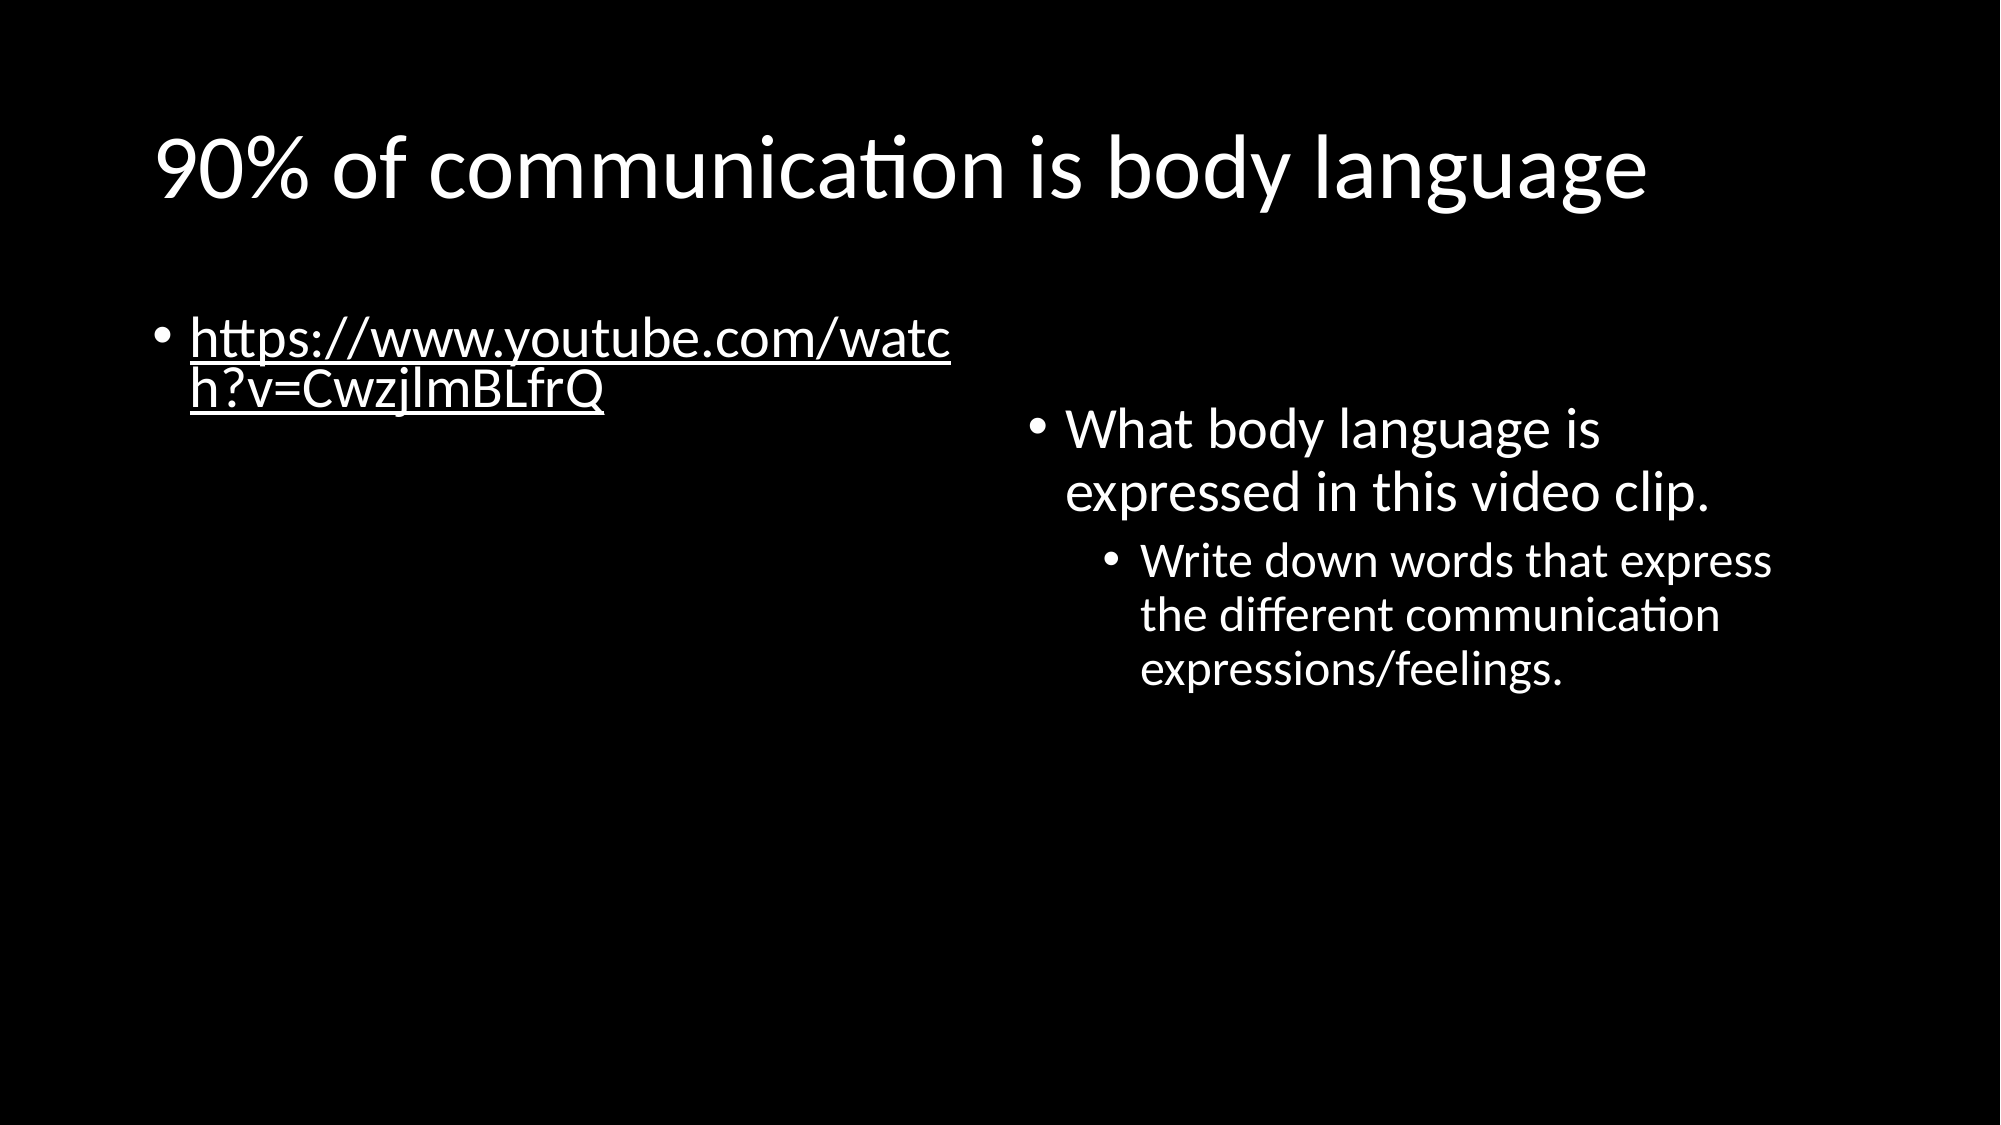

# 90% of communication is body language
https://www.youtube.com/watch?v=CwzjlmBLfrQ

What body language is expressed in this video clip.
Write down words that express the different communication expressions/feelings.